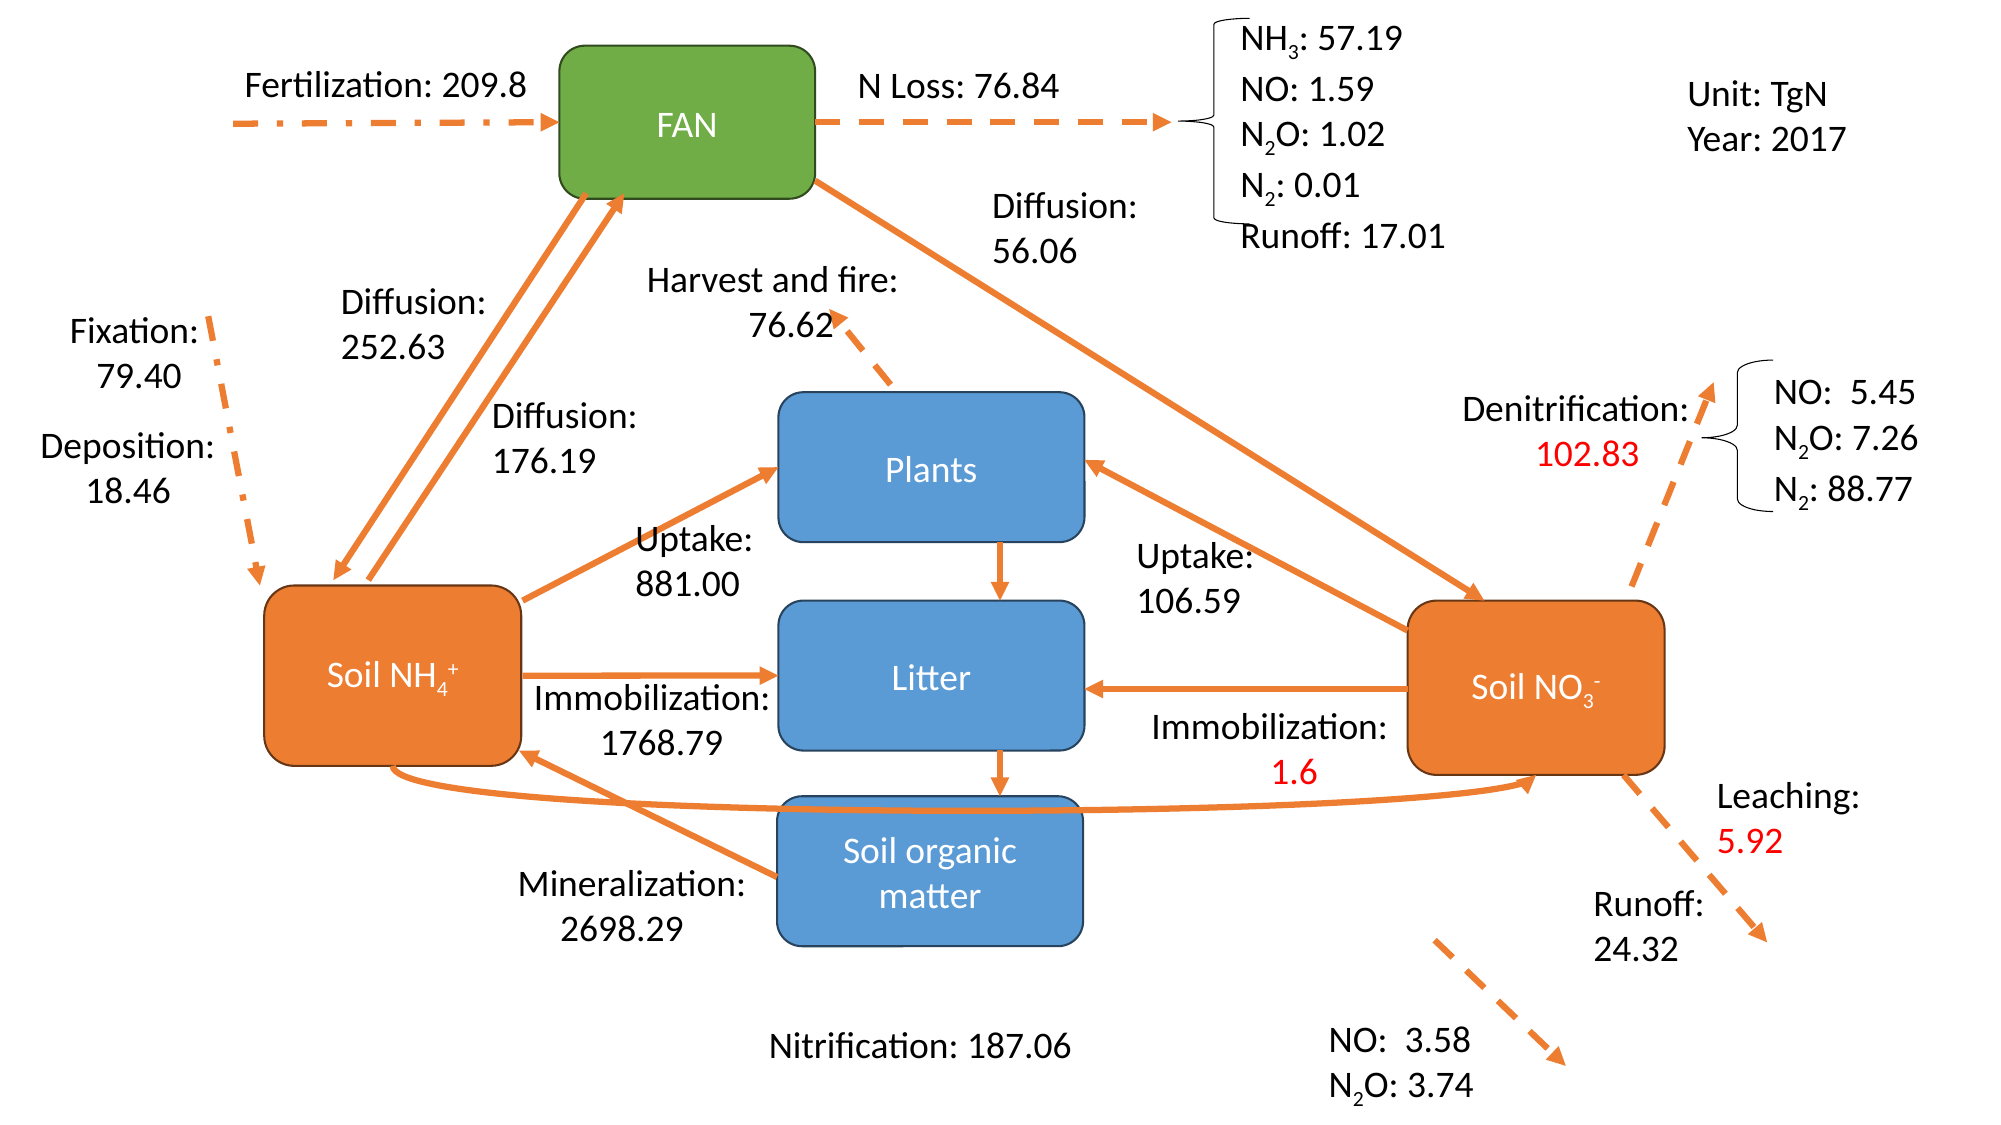

NH3: 57.19
NO: 1.59
N2O: 1.02
N2: 0.01
Runoff: 17.01

FAN
Fertilization: 209.8
N Loss: 76.84
Unit: TgN
Year: 2017
Diffusion:
56.06
Harvest and fire:
76.62
Diffusion:
252.63
Fixation:
79.40

NO:  5.45
N2O: 7.26
N2: 88.77
Denitrification:
102.83
Diffusion:
176.19
Plants
Deposition:
18.46
Uptake:
881.00
Uptake:
106.59
Soil NH4+
Litter
Soil NO3-
Immobilization:
1768.79
Immobilization:
              1.6
Leaching:
5.92
Soil organic matter
Mineralization:
     2698.29
Runoff:
24.32
NO:  3.58
N2O: 3.74
Nitrification: 187.06